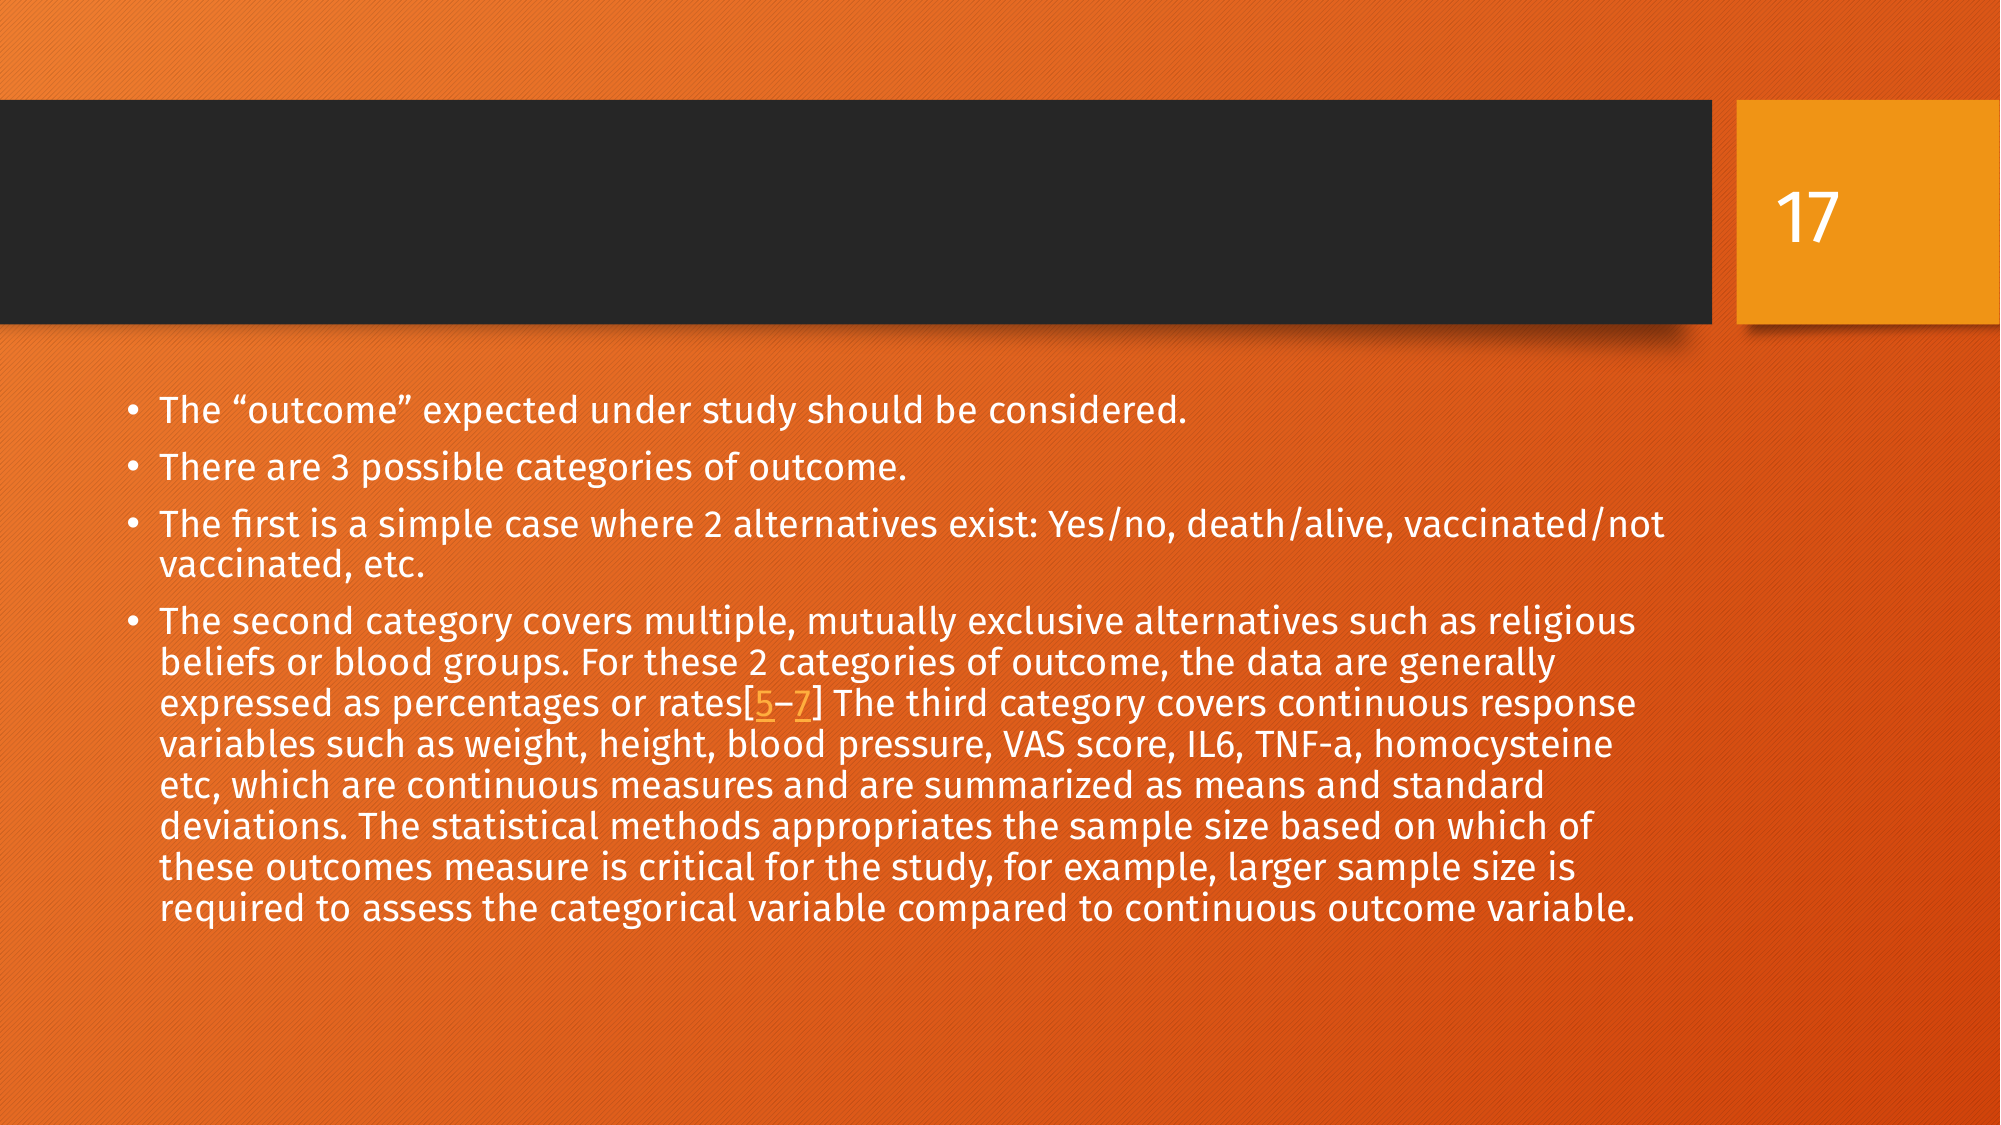

17
#
The “outcome” expected under study should be considered.
There are 3 possible categories of outcome.
The first is a simple case where 2 alternatives exist: Yes/no, death/alive, vaccinated/not vaccinated, etc.
The second category covers multiple, mutually exclusive alternatives such as religious beliefs or blood groups. For these 2 categories of outcome, the data are generally expressed as percentages or rates[5–7] The third category covers continuous response variables such as weight, height, blood pressure, VAS score, IL6, TNF-a, homocysteine etc, which are continuous measures and are summarized as means and standard deviations. The statistical methods appropriates the sample size based on which of these outcomes measure is critical for the study, for example, larger sample size is required to assess the categorical variable compared to continuous outcome variable.